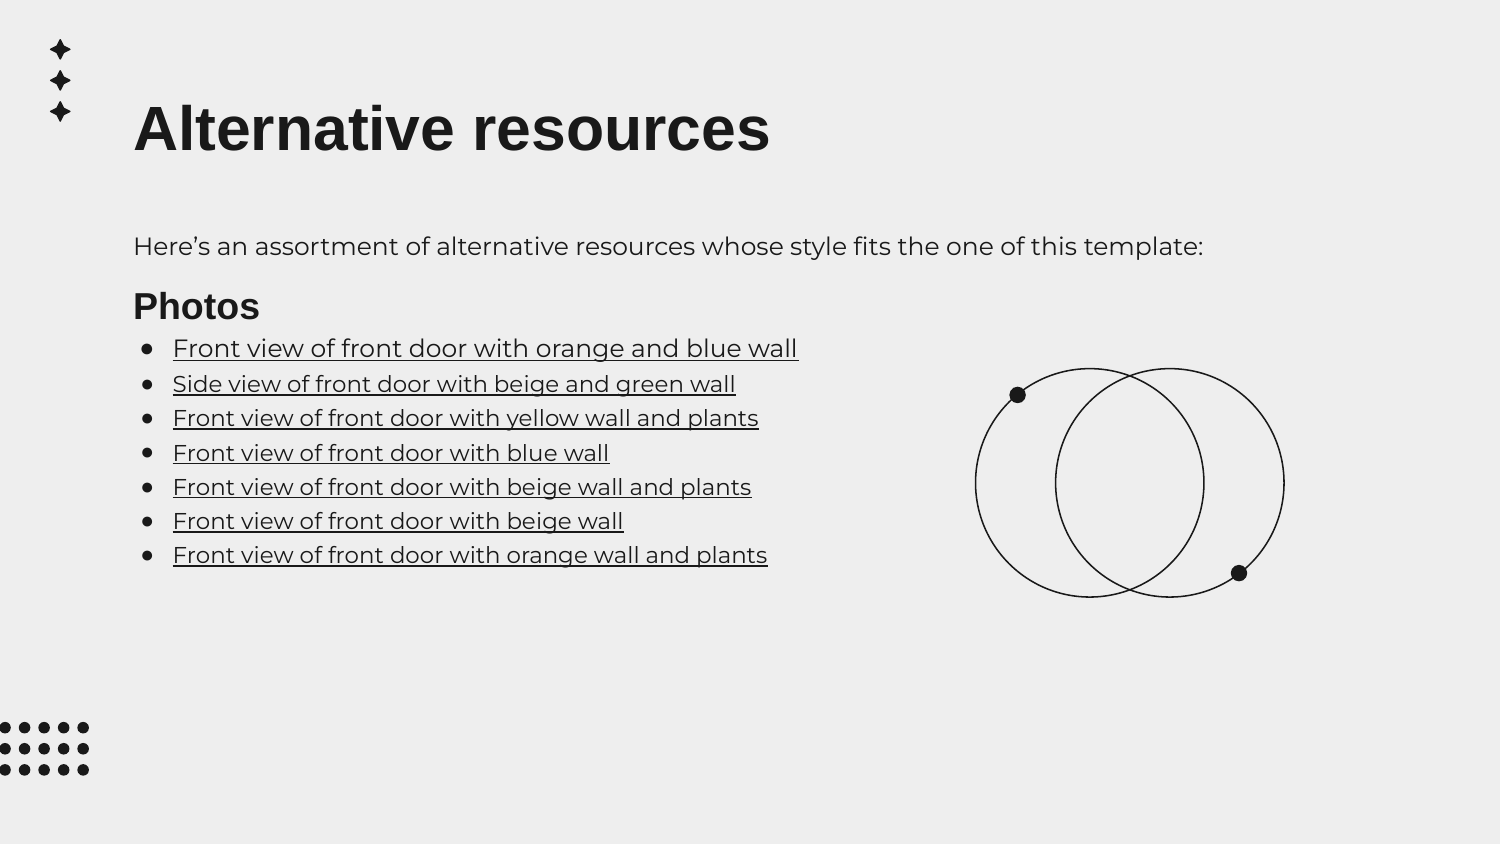

# Alternative resources
Here’s an assortment of alternative resources whose style fits the one of this template:
Photos
Front view of front door with orange and blue wall
Side view of front door with beige and green wall
Front view of front door with yellow wall and plants
Front view of front door with blue wall
Front view of front door with beige wall and plants
Front view of front door with beige wall
Front view of front door with orange wall and plants